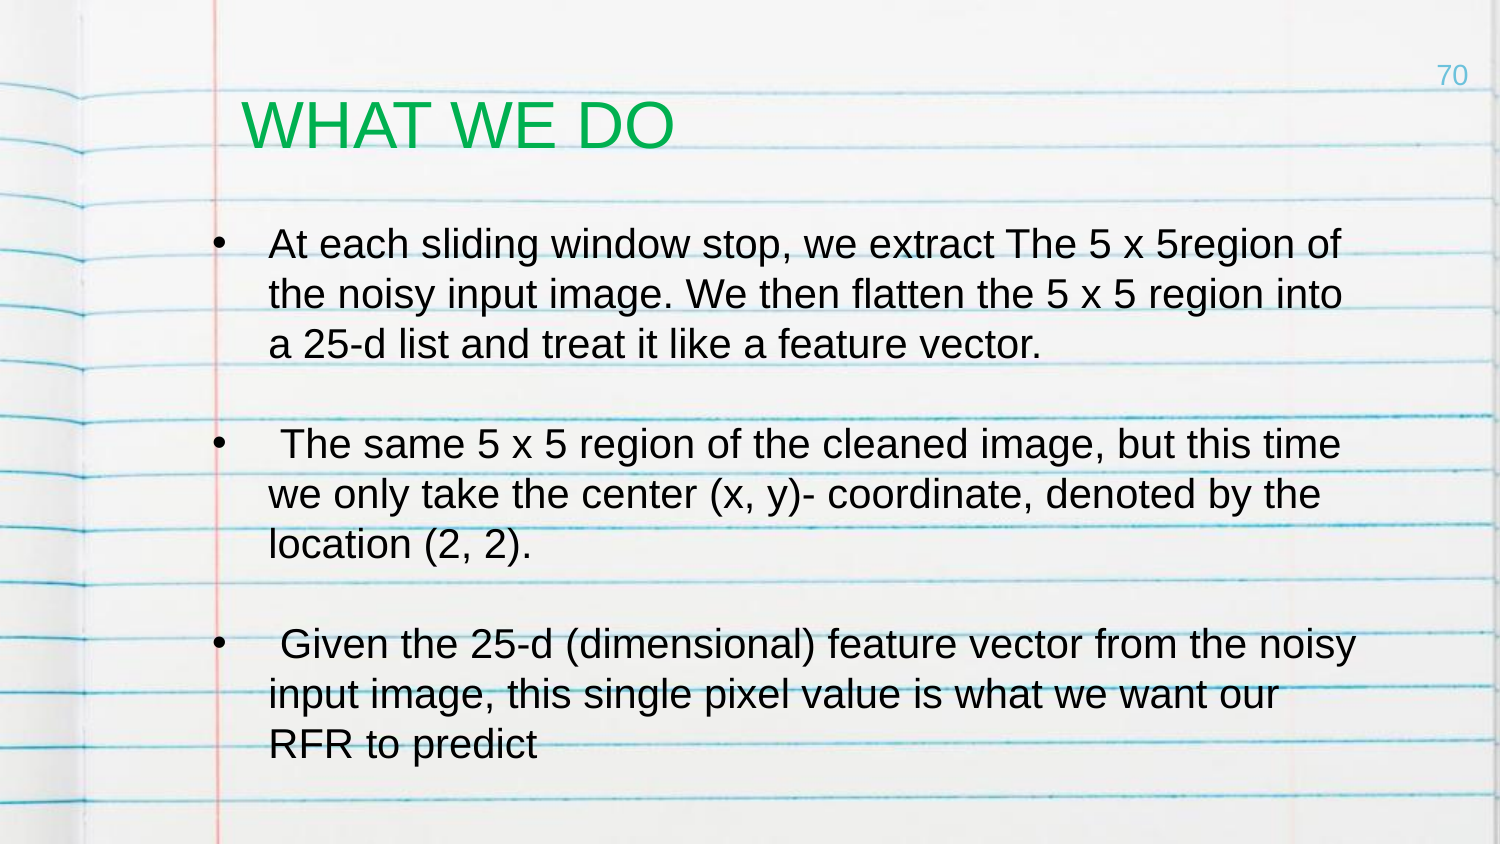

70
WHAT WE DO
At each sliding window stop, we extract The 5 x 5region of the noisy input image. We then flatten the 5 x 5 region into a 25-d list and treat it like a feature vector.

 The same 5 x 5 region of the cleaned image, but this time we only take the center (x, y)- coordinate, denoted by the location (2, 2).

 Given the 25-d (dimensional) feature vector from the noisy input image, this single pixel value is what we want our RFR to predict